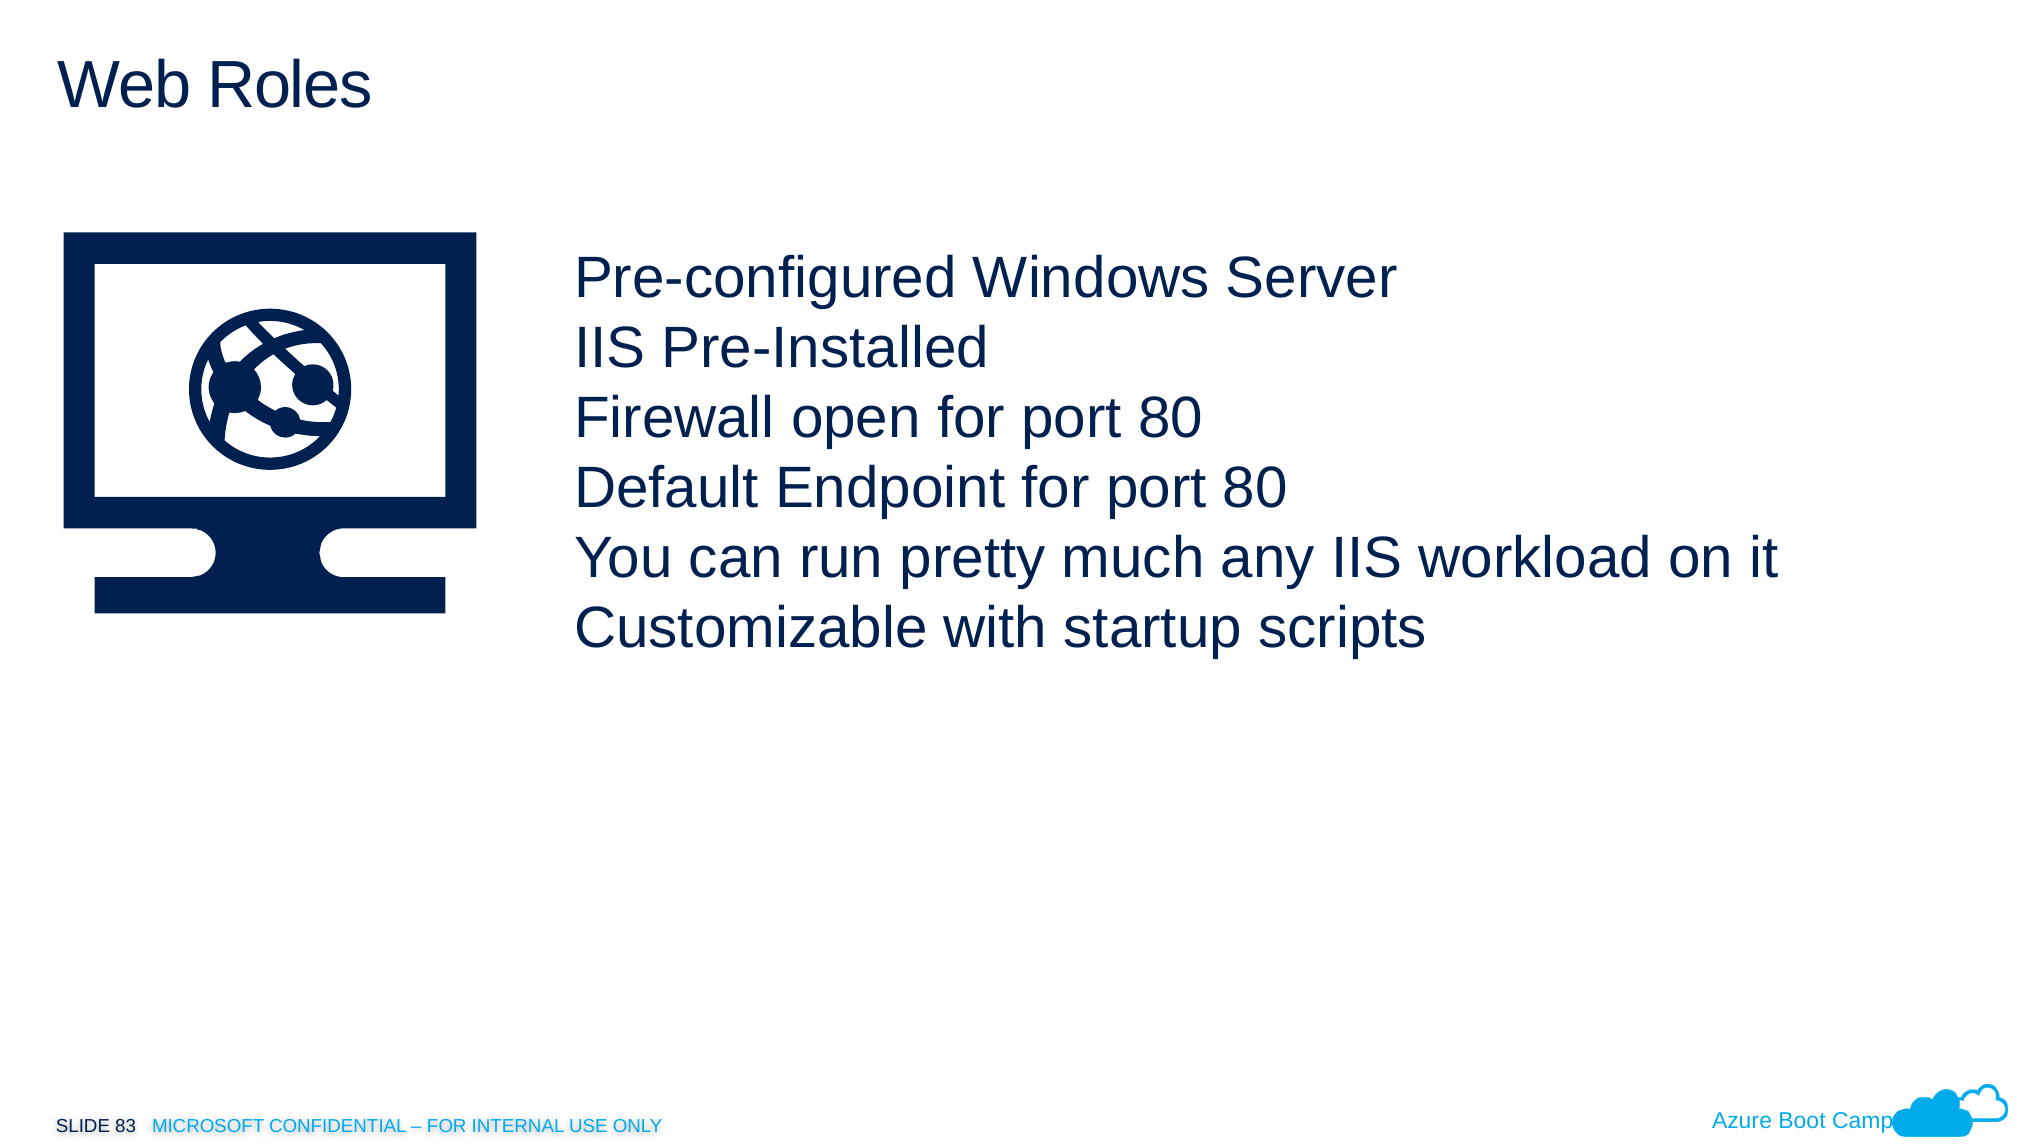

# Web Roles

Pre-configured Windows Server
IIS Pre-Installed
Firewall open for port 80
Default Endpoint for port 80
You can run pretty much any IIS workload on it
Customizable with startup scripts